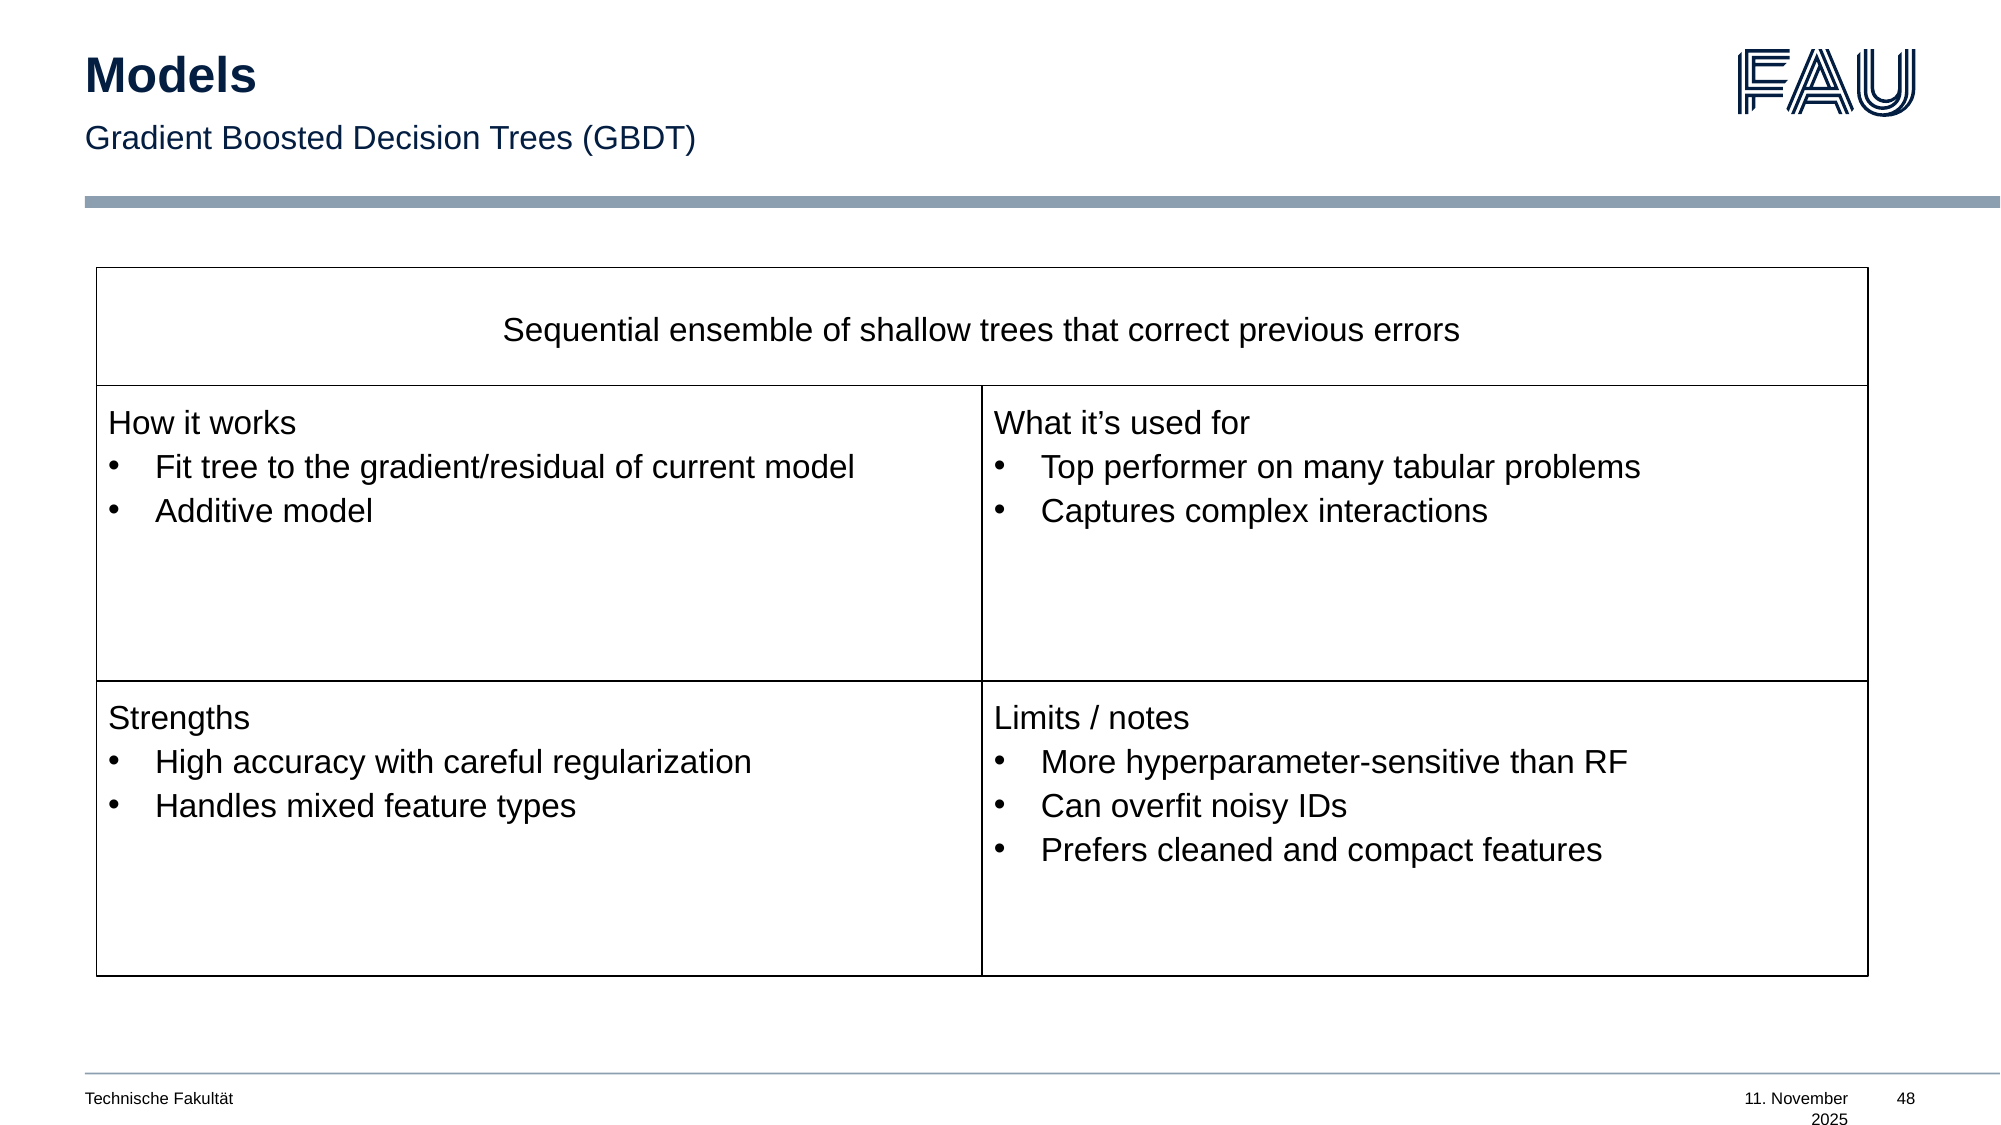

# Models
Gradient Boosted Decision Trees (GBDT)
Sequential ensemble of shallow trees that correct previous errors
How it works
Fit tree to the gradient/residual of current model
Additive model
What it’s used for
Top performer on many tabular problems
Captures complex interactions
Strengths
High accuracy with careful regularization
Handles mixed feature types
Limits / notes
More hyperparameter-sensitive than RF
Can overfit noisy IDs
Prefers cleaned and compact features
Technische Fakultät
11. November 2025
48